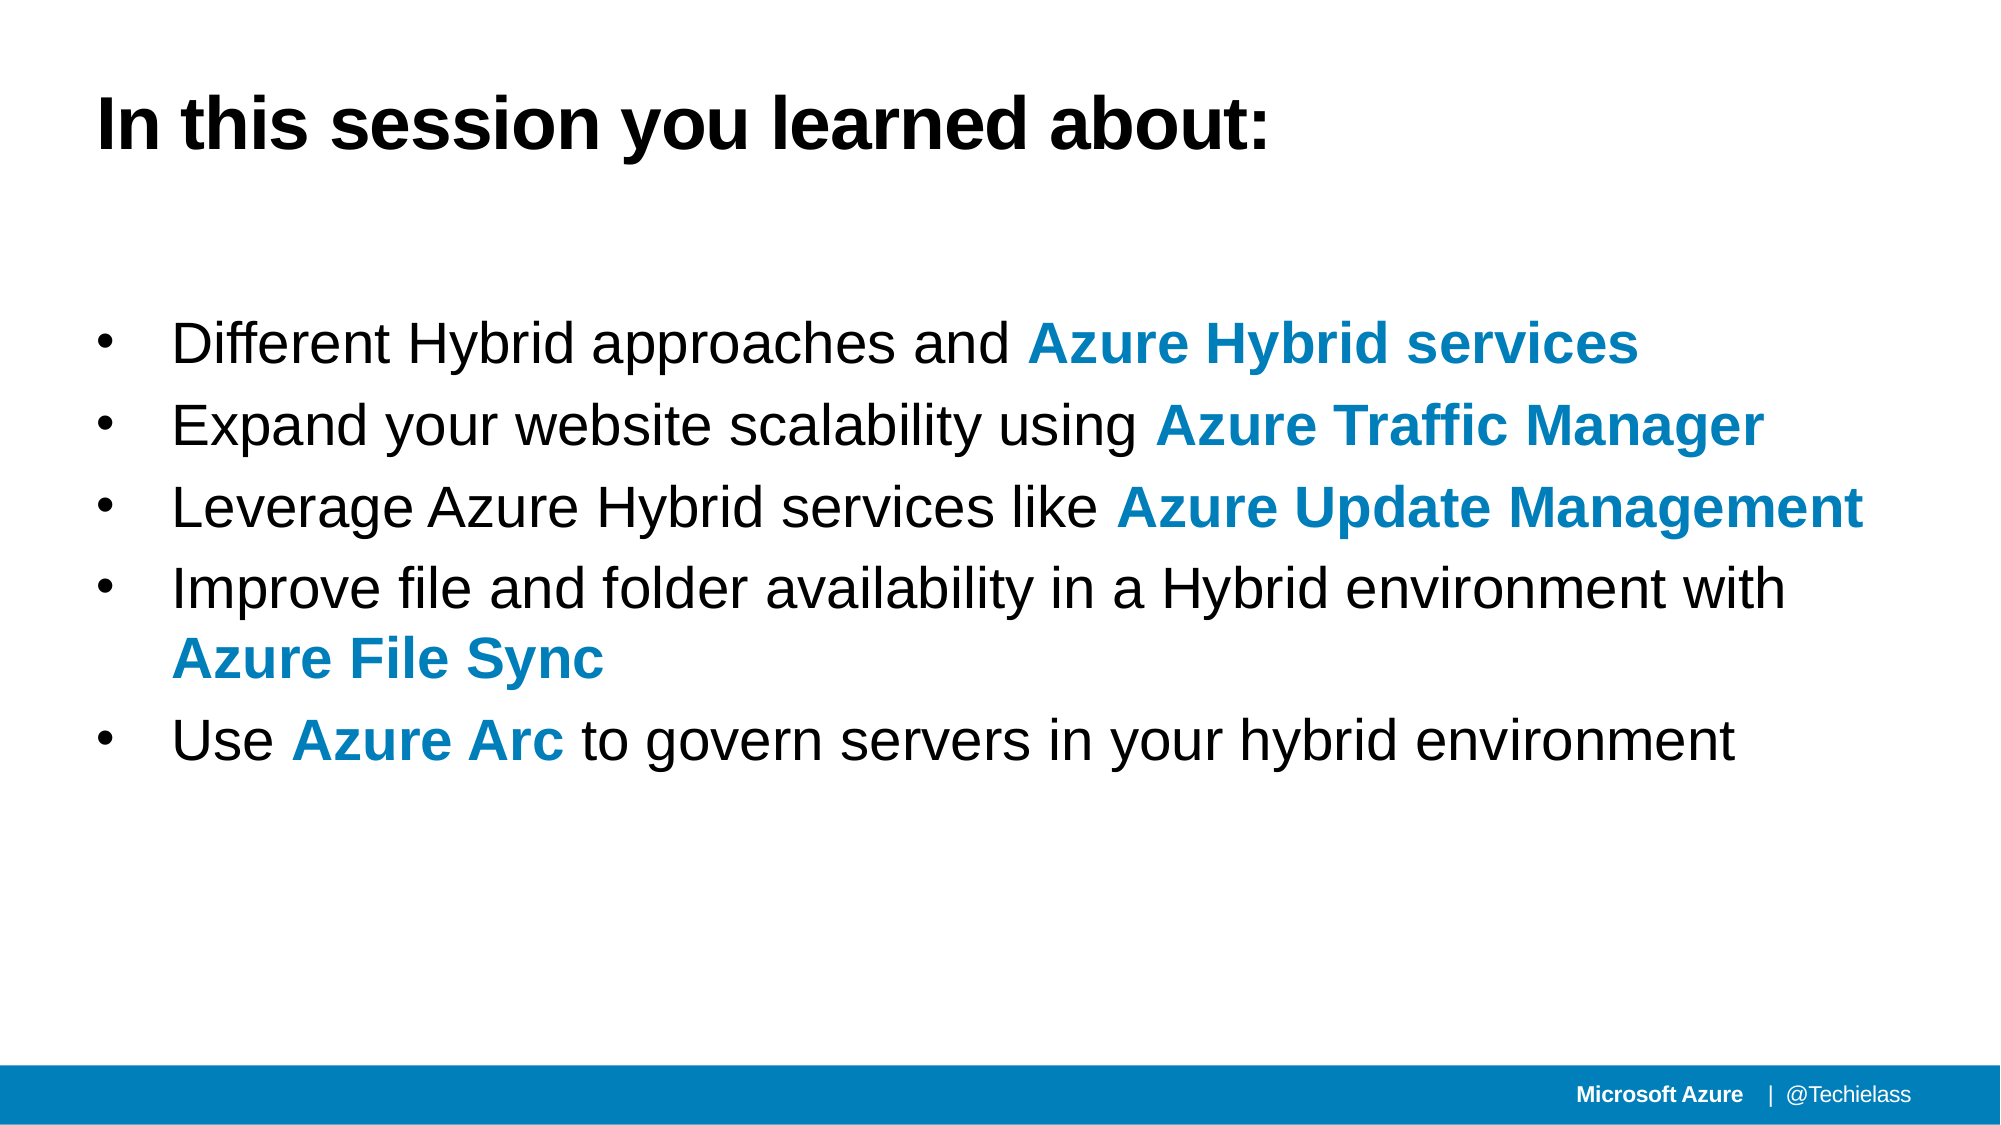

# In this session you learned about:
Different Hybrid approaches and Azure Hybrid services
Expand your website scalability using Azure Traffic Manager
Leverage Azure Hybrid services like Azure Update Management
Improve file and folder availability in a Hybrid environment with Azure File Sync
Use Azure Arc to govern servers in your hybrid environment

Microsoft Azure    |  @Techielass